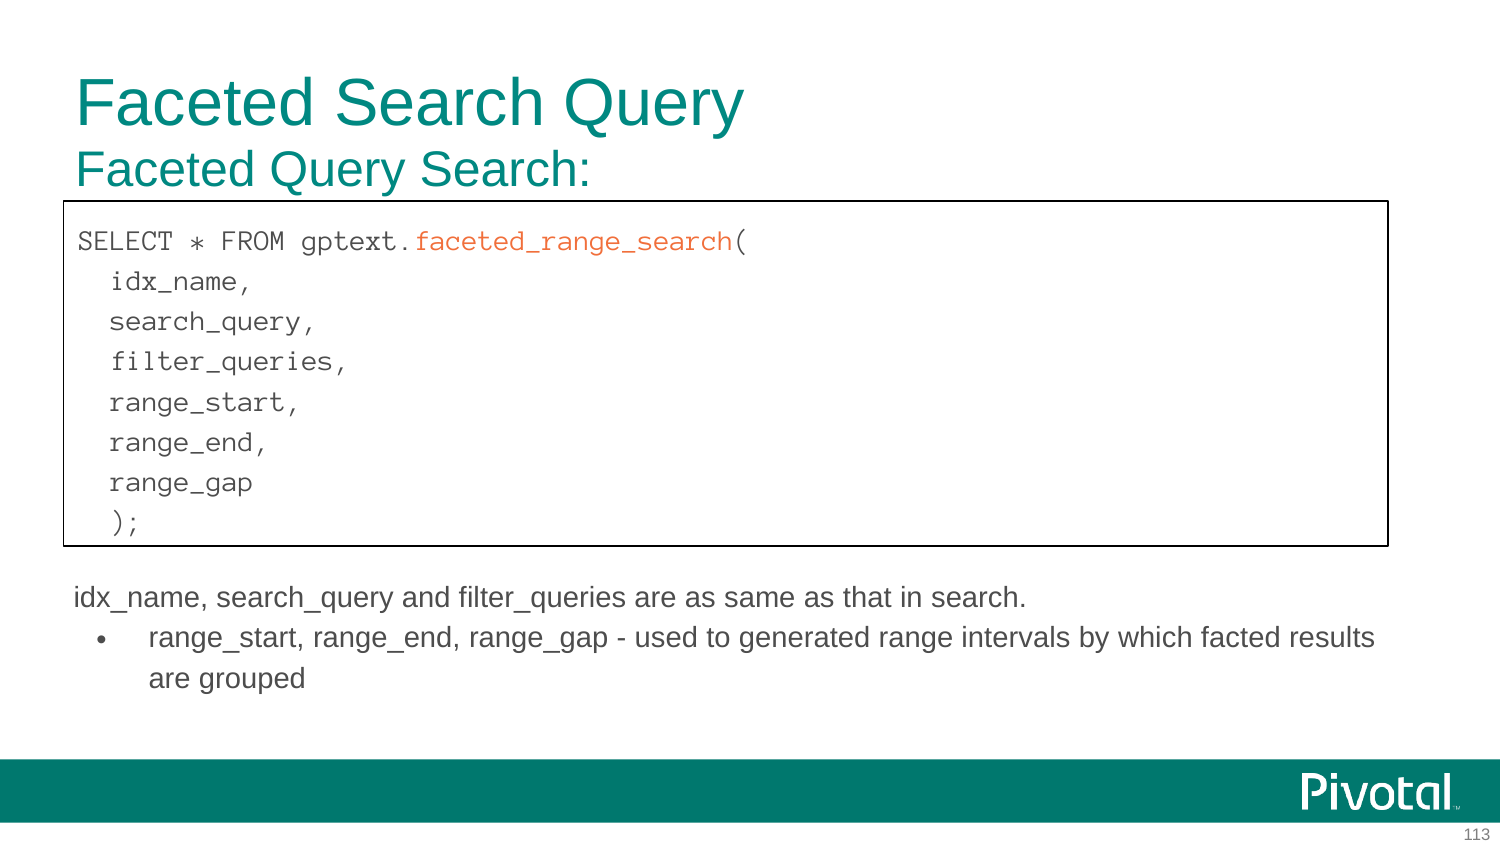

# Faceted Search Query
Faceted Query Search:
SELECT * FROM gptext.faceted_range_search(
  idx_name,
  search_query,
  filter_queries,
  range_start,
  range_end,
  range_gap
  );
idx_name, search_query and filter_queries are as same as that in search.
range_start, range_end, range_gap - used to generated range intervals by which facted results are grouped